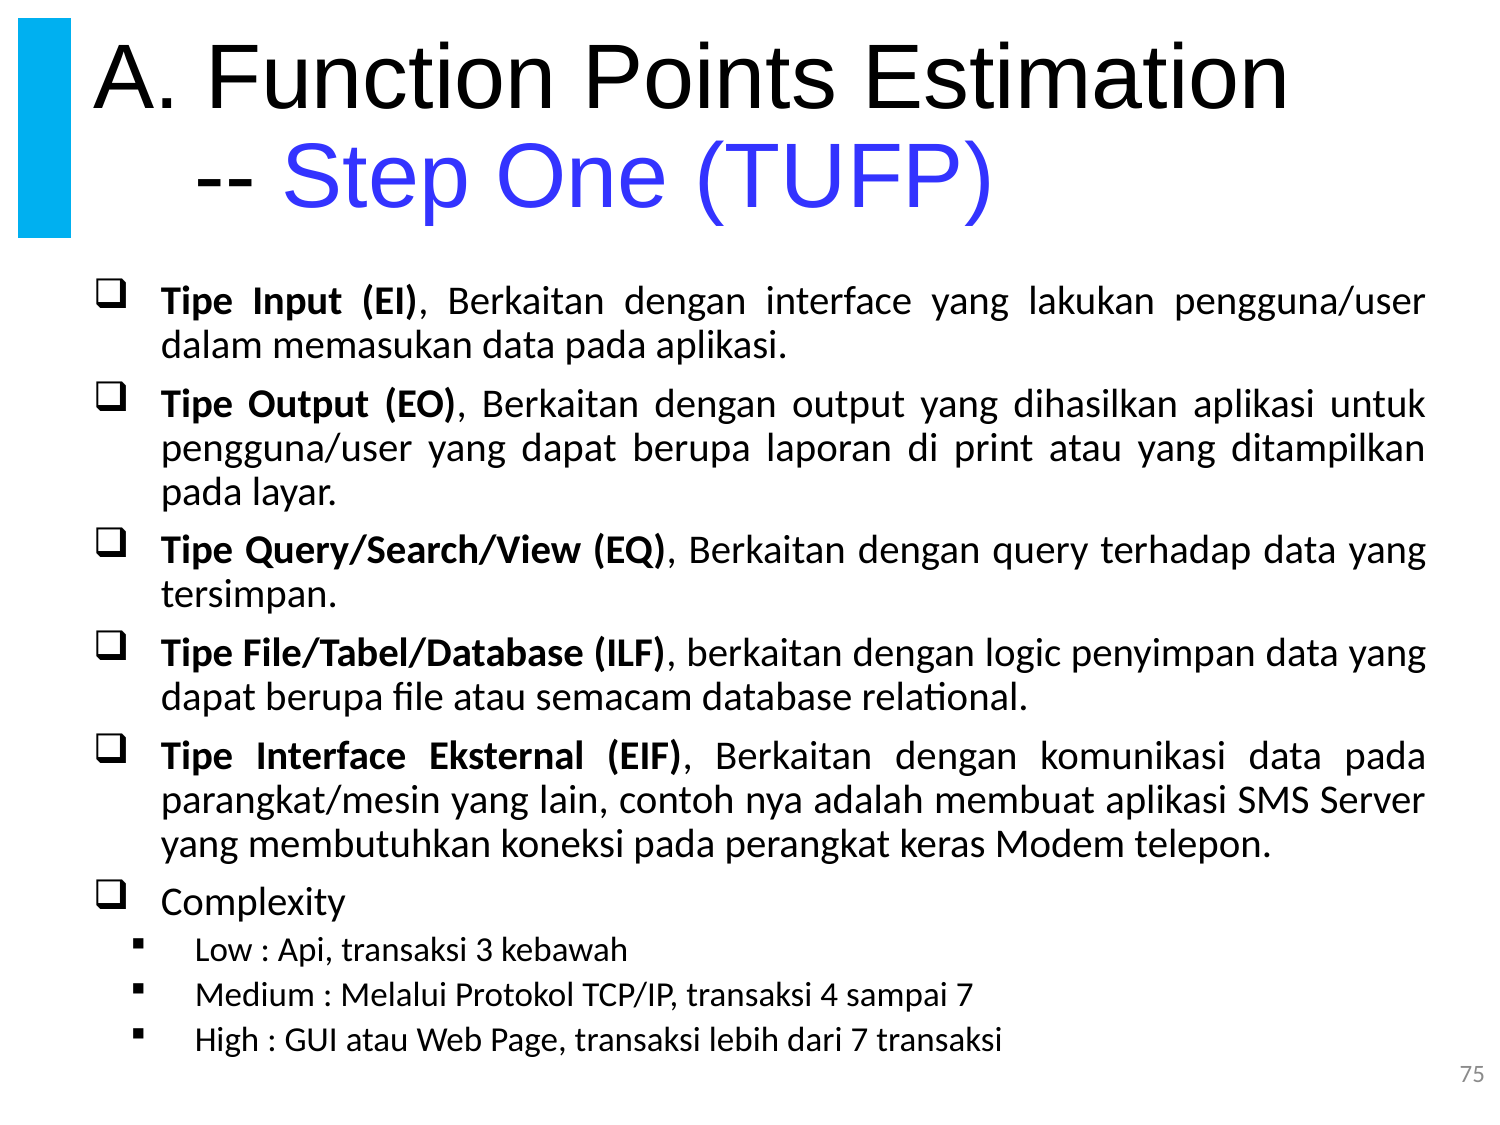

# A. Function Points Estimation -- Step One (TUFP)
Tipe Input (EI), Berkaitan dengan interface yang lakukan pengguna/user dalam memasukan data pada aplikasi.
Tipe Output (EO), Berkaitan dengan output yang dihasilkan aplikasi untuk pengguna/user yang dapat berupa laporan di print atau yang ditampilkan pada layar.
Tipe Query/Search/View (EQ), Berkaitan dengan query terhadap data yang tersimpan.
Tipe File/Tabel/Database (ILF), berkaitan dengan logic penyimpan data yang dapat berupa file atau semacam database relational.
Tipe Interface Eksternal (EIF), Berkaitan dengan komunikasi data pada parangkat/mesin yang lain, contoh nya adalah membuat aplikasi SMS Server yang membutuhkan koneksi pada perangkat keras Modem telepon.
Complexity
Low : Api, transaksi 3 kebawah
Medium : Melalui Protokol TCP/IP, transaksi 4 sampai 7
High : GUI atau Web Page, transaksi lebih dari 7 transaksi

75